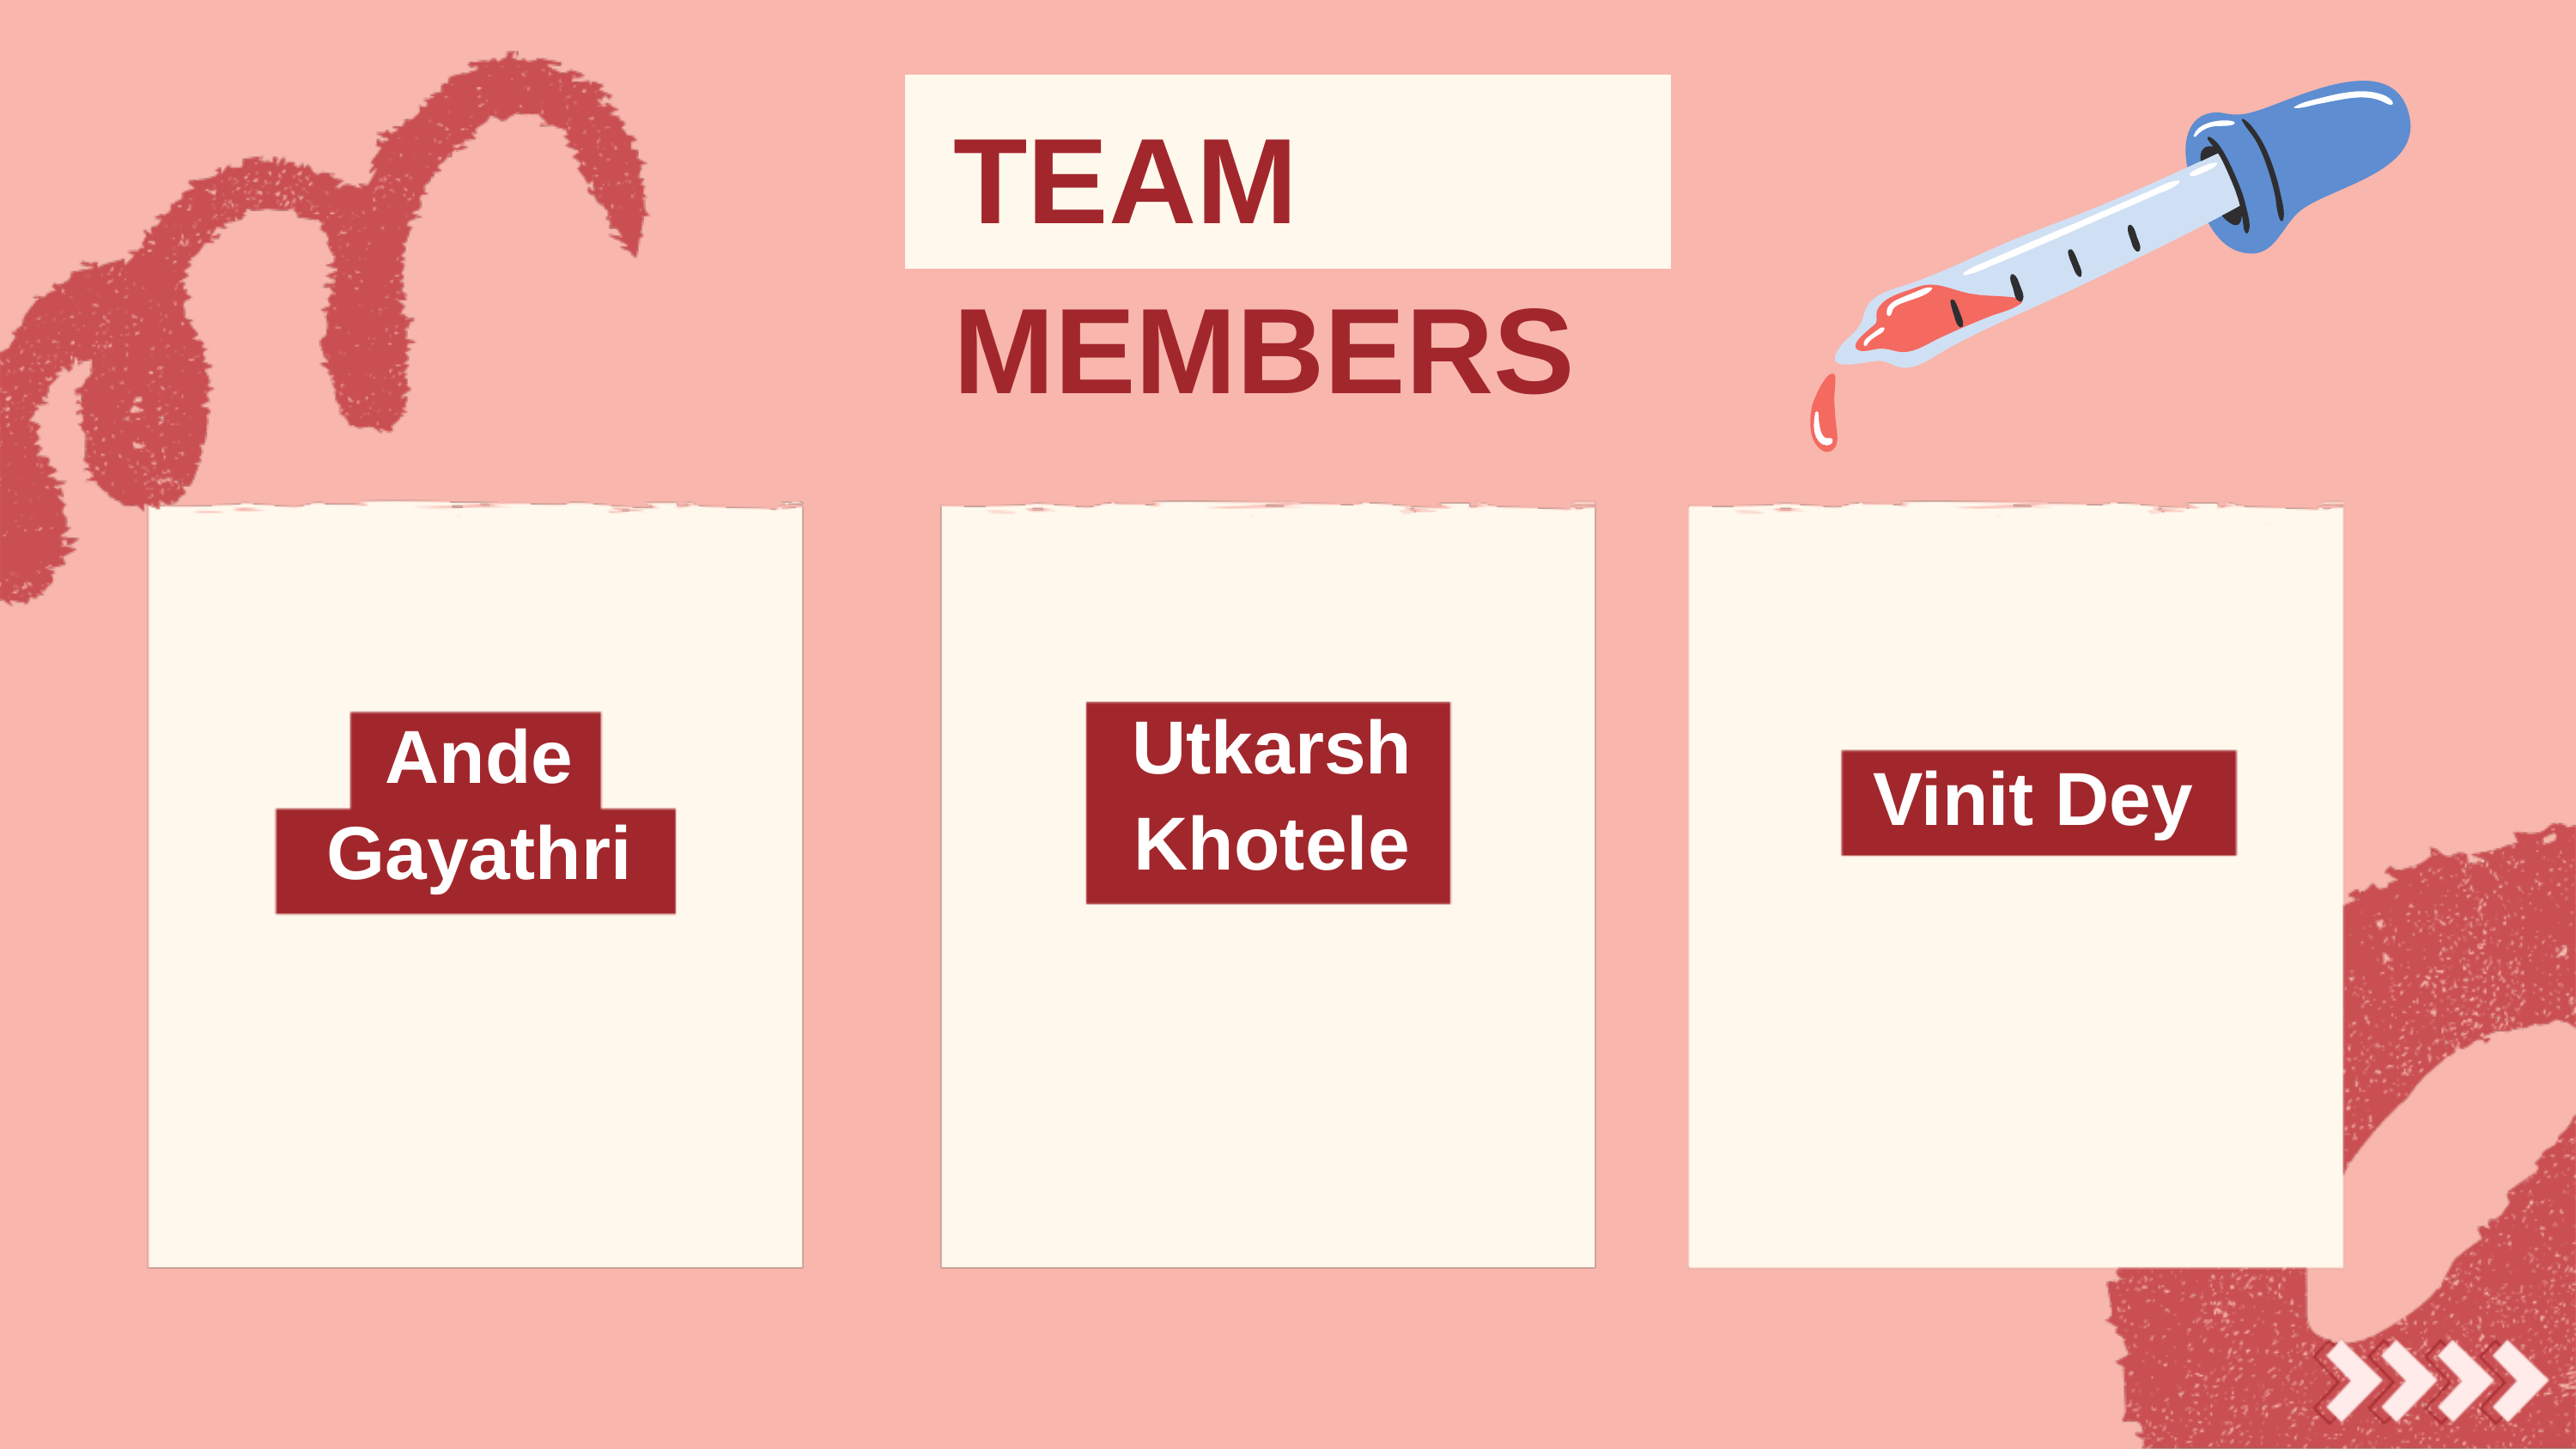

TEAM MEMBERS

Utkarsh Khotele
Ande Gayathri
Vinit Dey